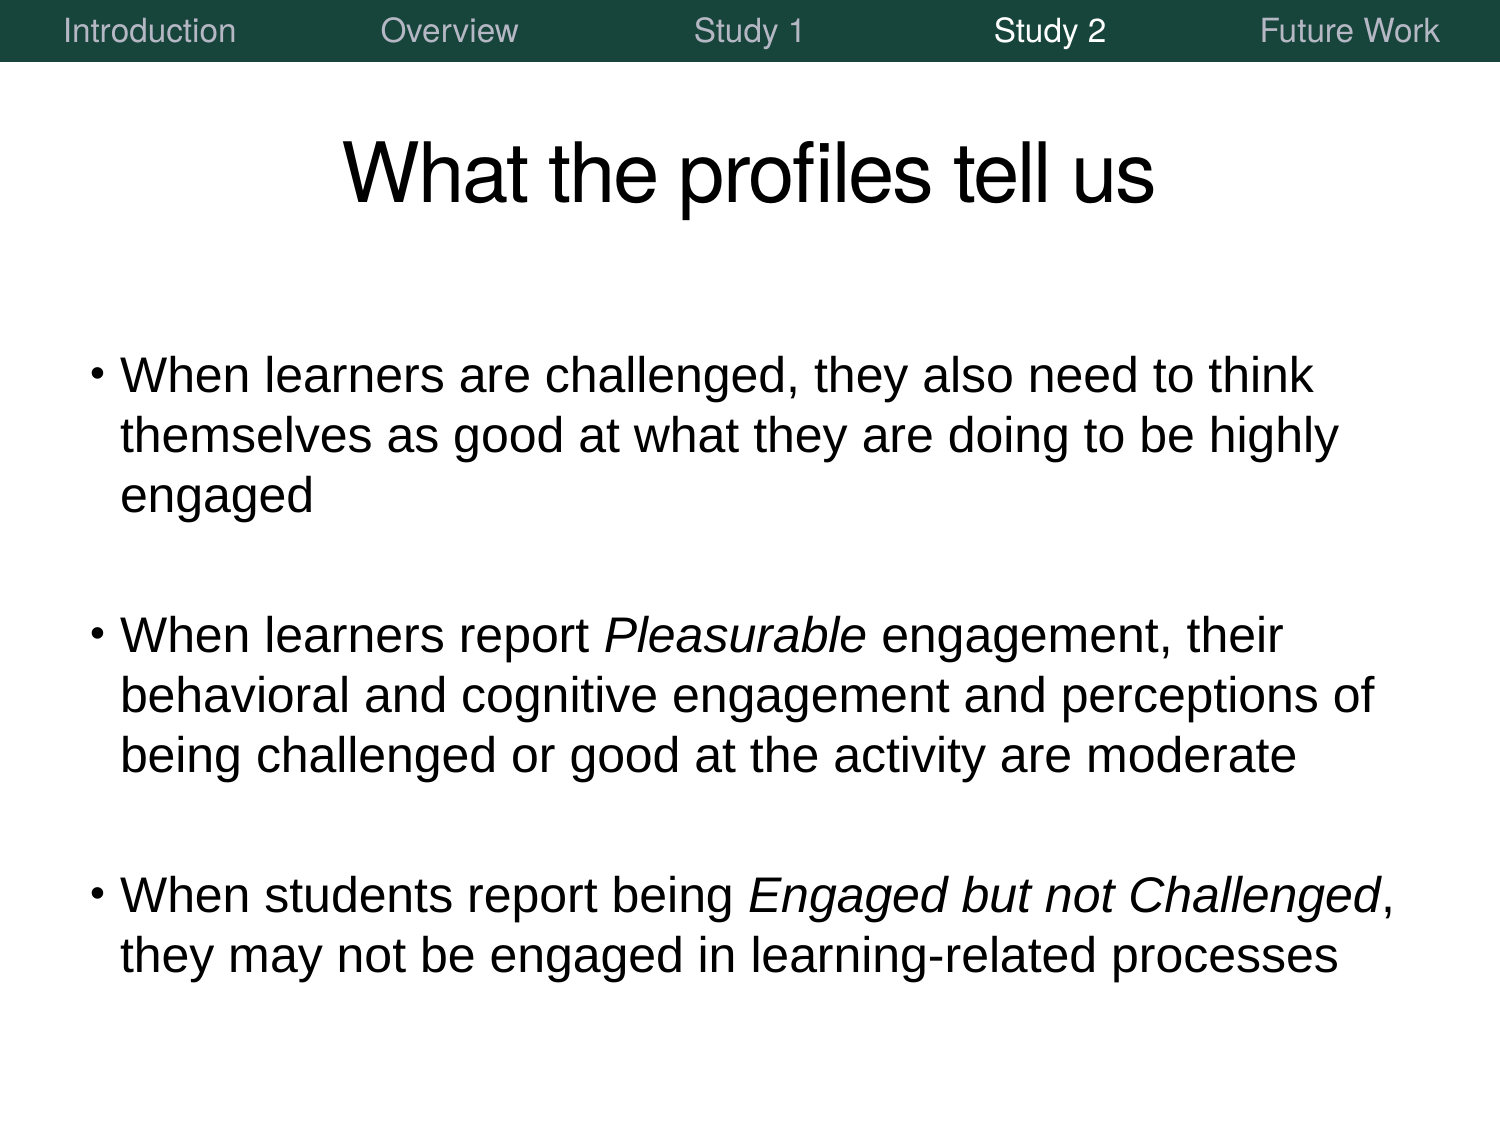

| Introduction | Overview | Study 1 | Study 2 | Future Work |
| --- | --- | --- | --- | --- |
# What the profiles tell us
When learners are challenged, they also need to think themselves as good at what they are doing to be highly engaged

When learners report Pleasurable engagement, their behavioral and cognitive engagement and perceptions of being challenged or good at the activity are moderate

When students report being Engaged but not Challenged, they may not be engaged in learning-related processes